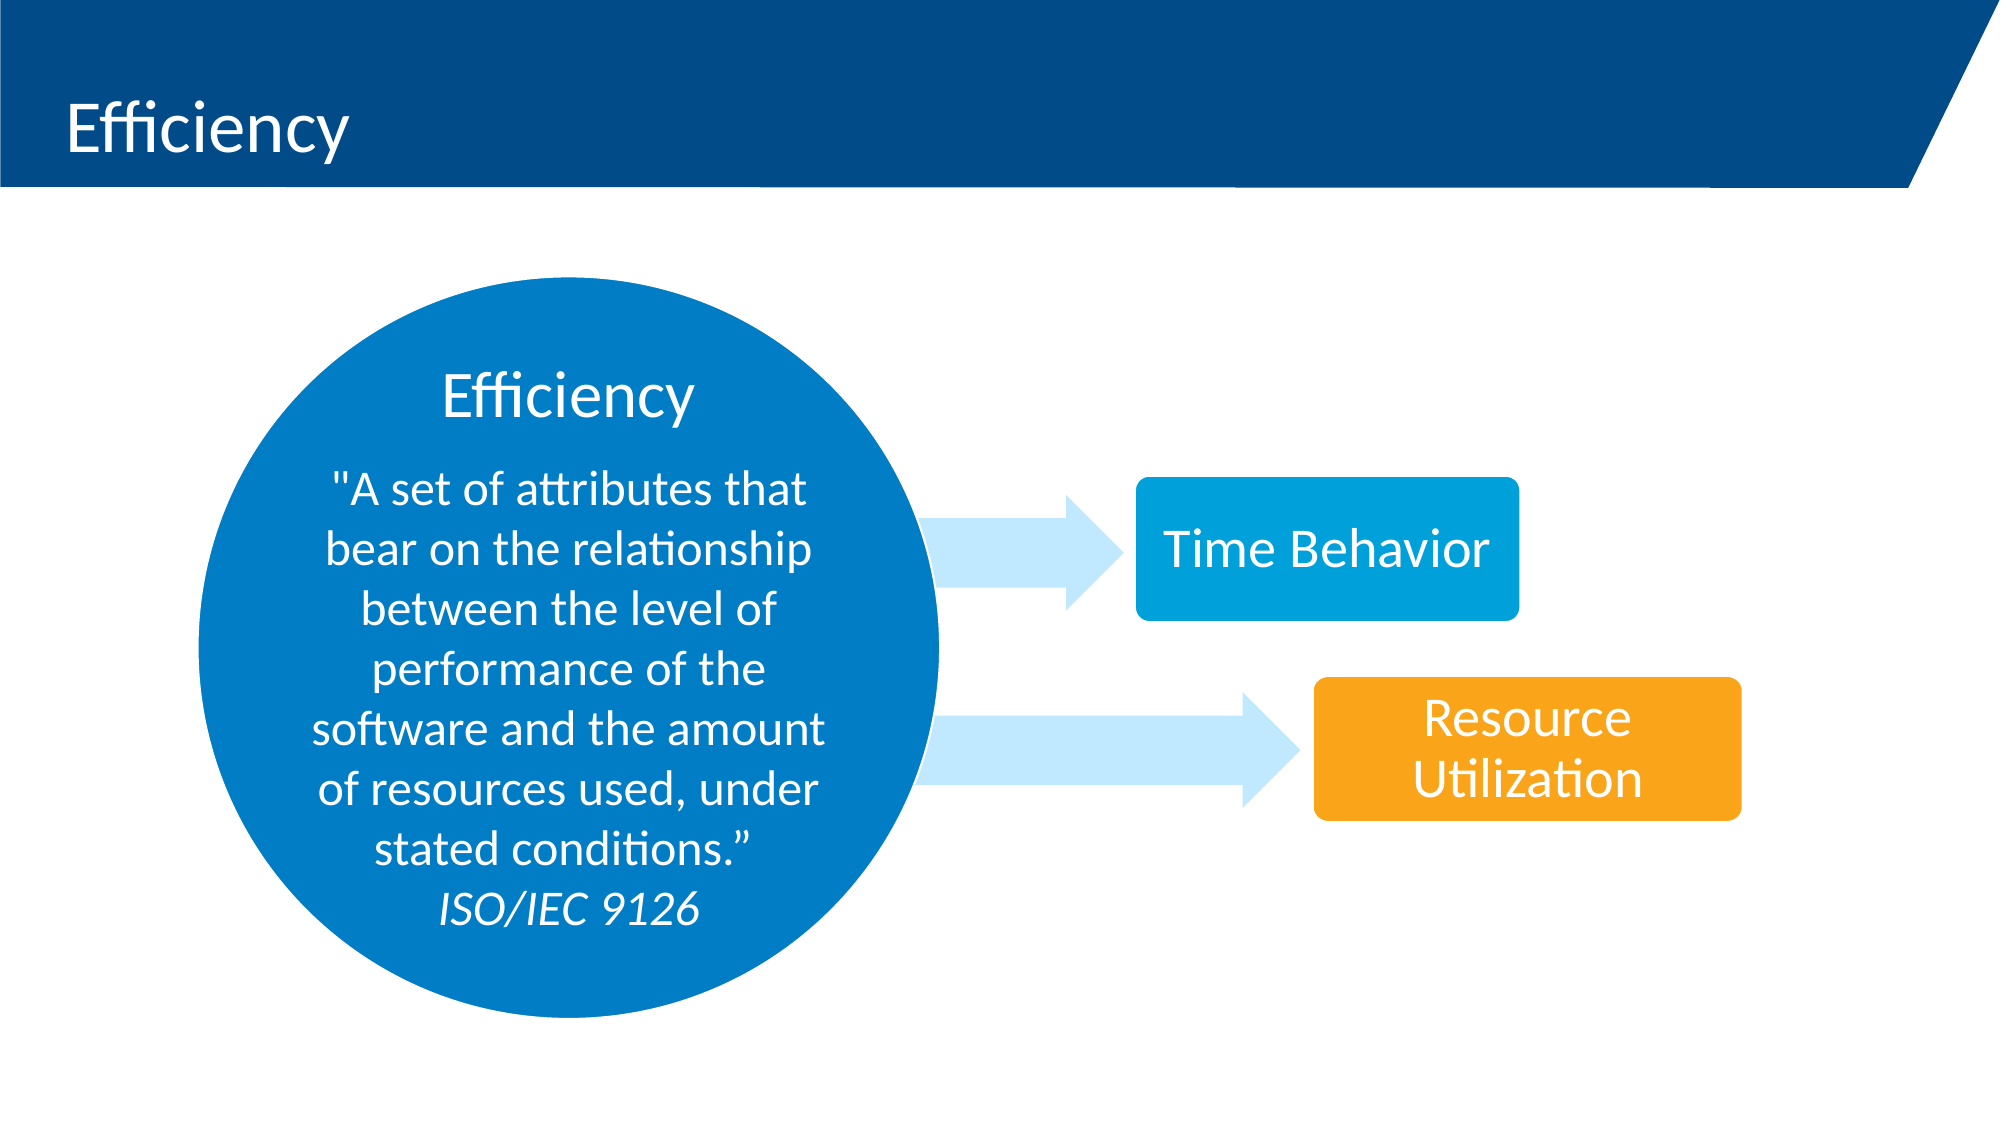

# Efficiency
Efficiency
"A set of attributes that bear on the relationship between the level of performance of the software and the amount of resources used, under stated conditions.”
ISO/IEC 9126
Time Behavior

Resource Utilization